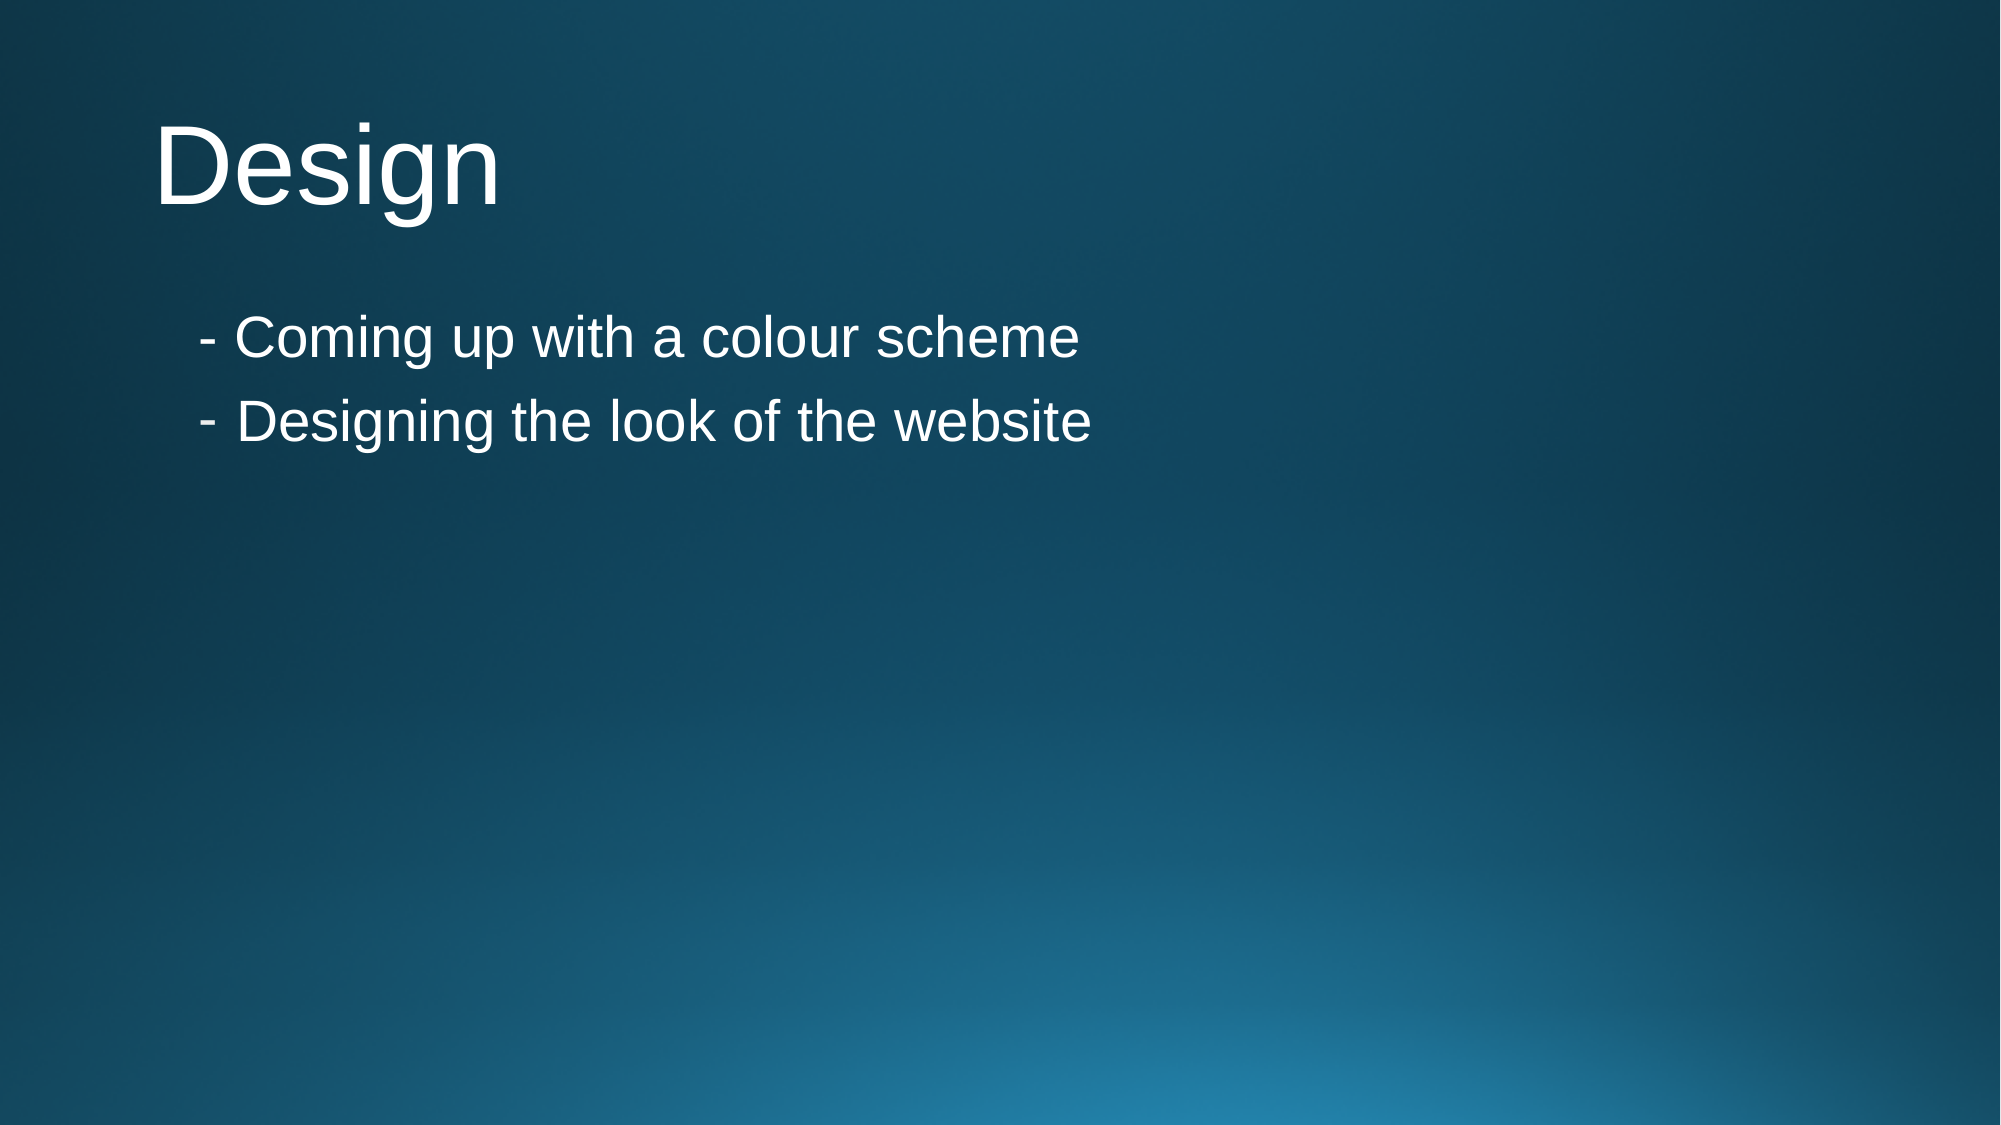

# Design
- Coming up with a colour scheme
Designing the look of the website